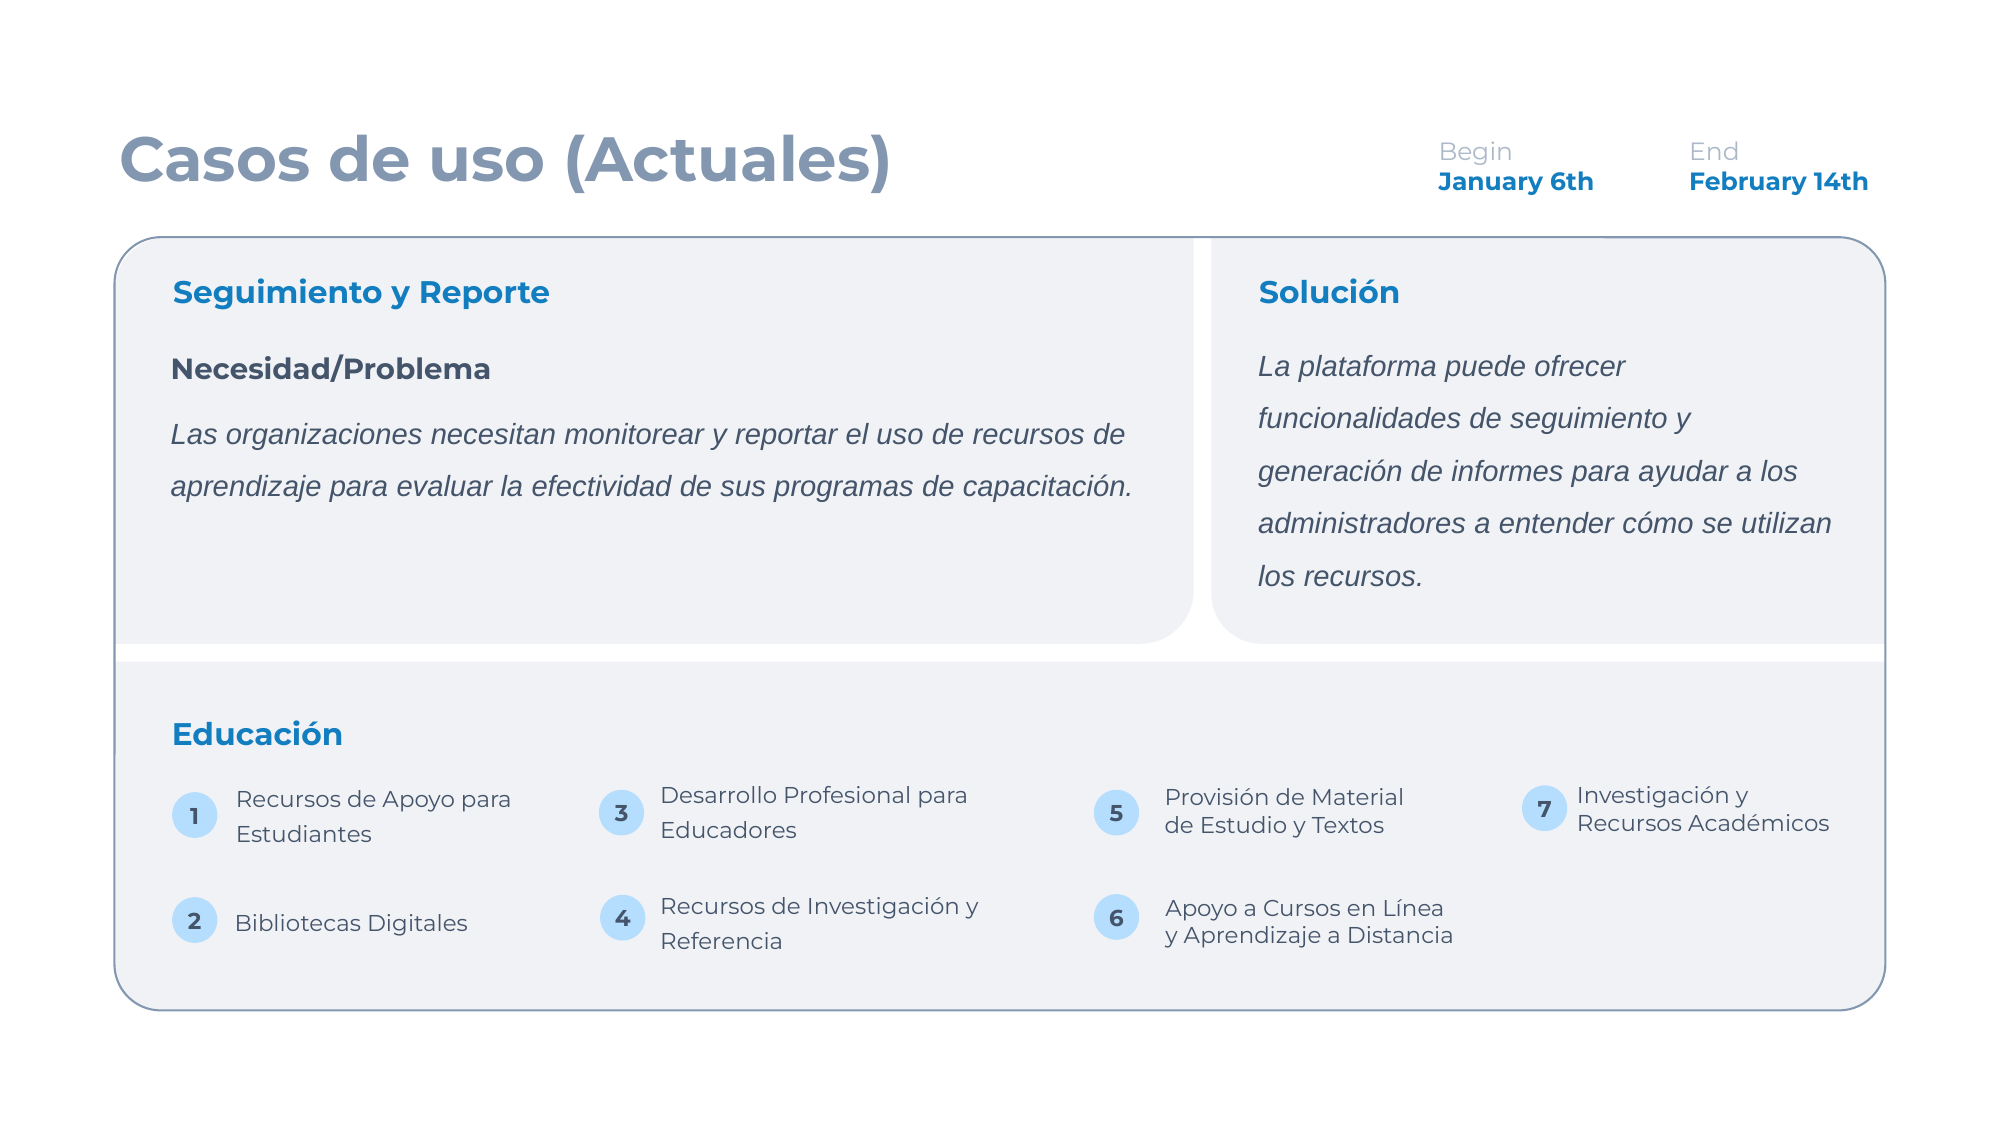

Casos de uso (Actuales)
Begin
January 6th
End
February 14th

Seguimiento y Reporte
Solución
La plataforma puede ofrecer funcionalidades de seguimiento y generación de informes para ayudar a los administradores a entender cómo se utilizan los recursos.
Necesidad/Problema
Las organizaciones necesitan monitorear y reportar el uso de recursos de aprendizaje para evaluar la efectividad de sus programas de capacitación.

Educación
Desarrollo Profesional para Educadores
2
Recursos de Apoyo para Estudiantes
1
Investigación y Recursos Académicos
Provisión de Material de Estudio y Textos
7
3
5
Recursos de Investigación y Referencia
Apoyo a Cursos en Línea y Aprendizaje a Distancia
Bibliotecas Digitales
6
4